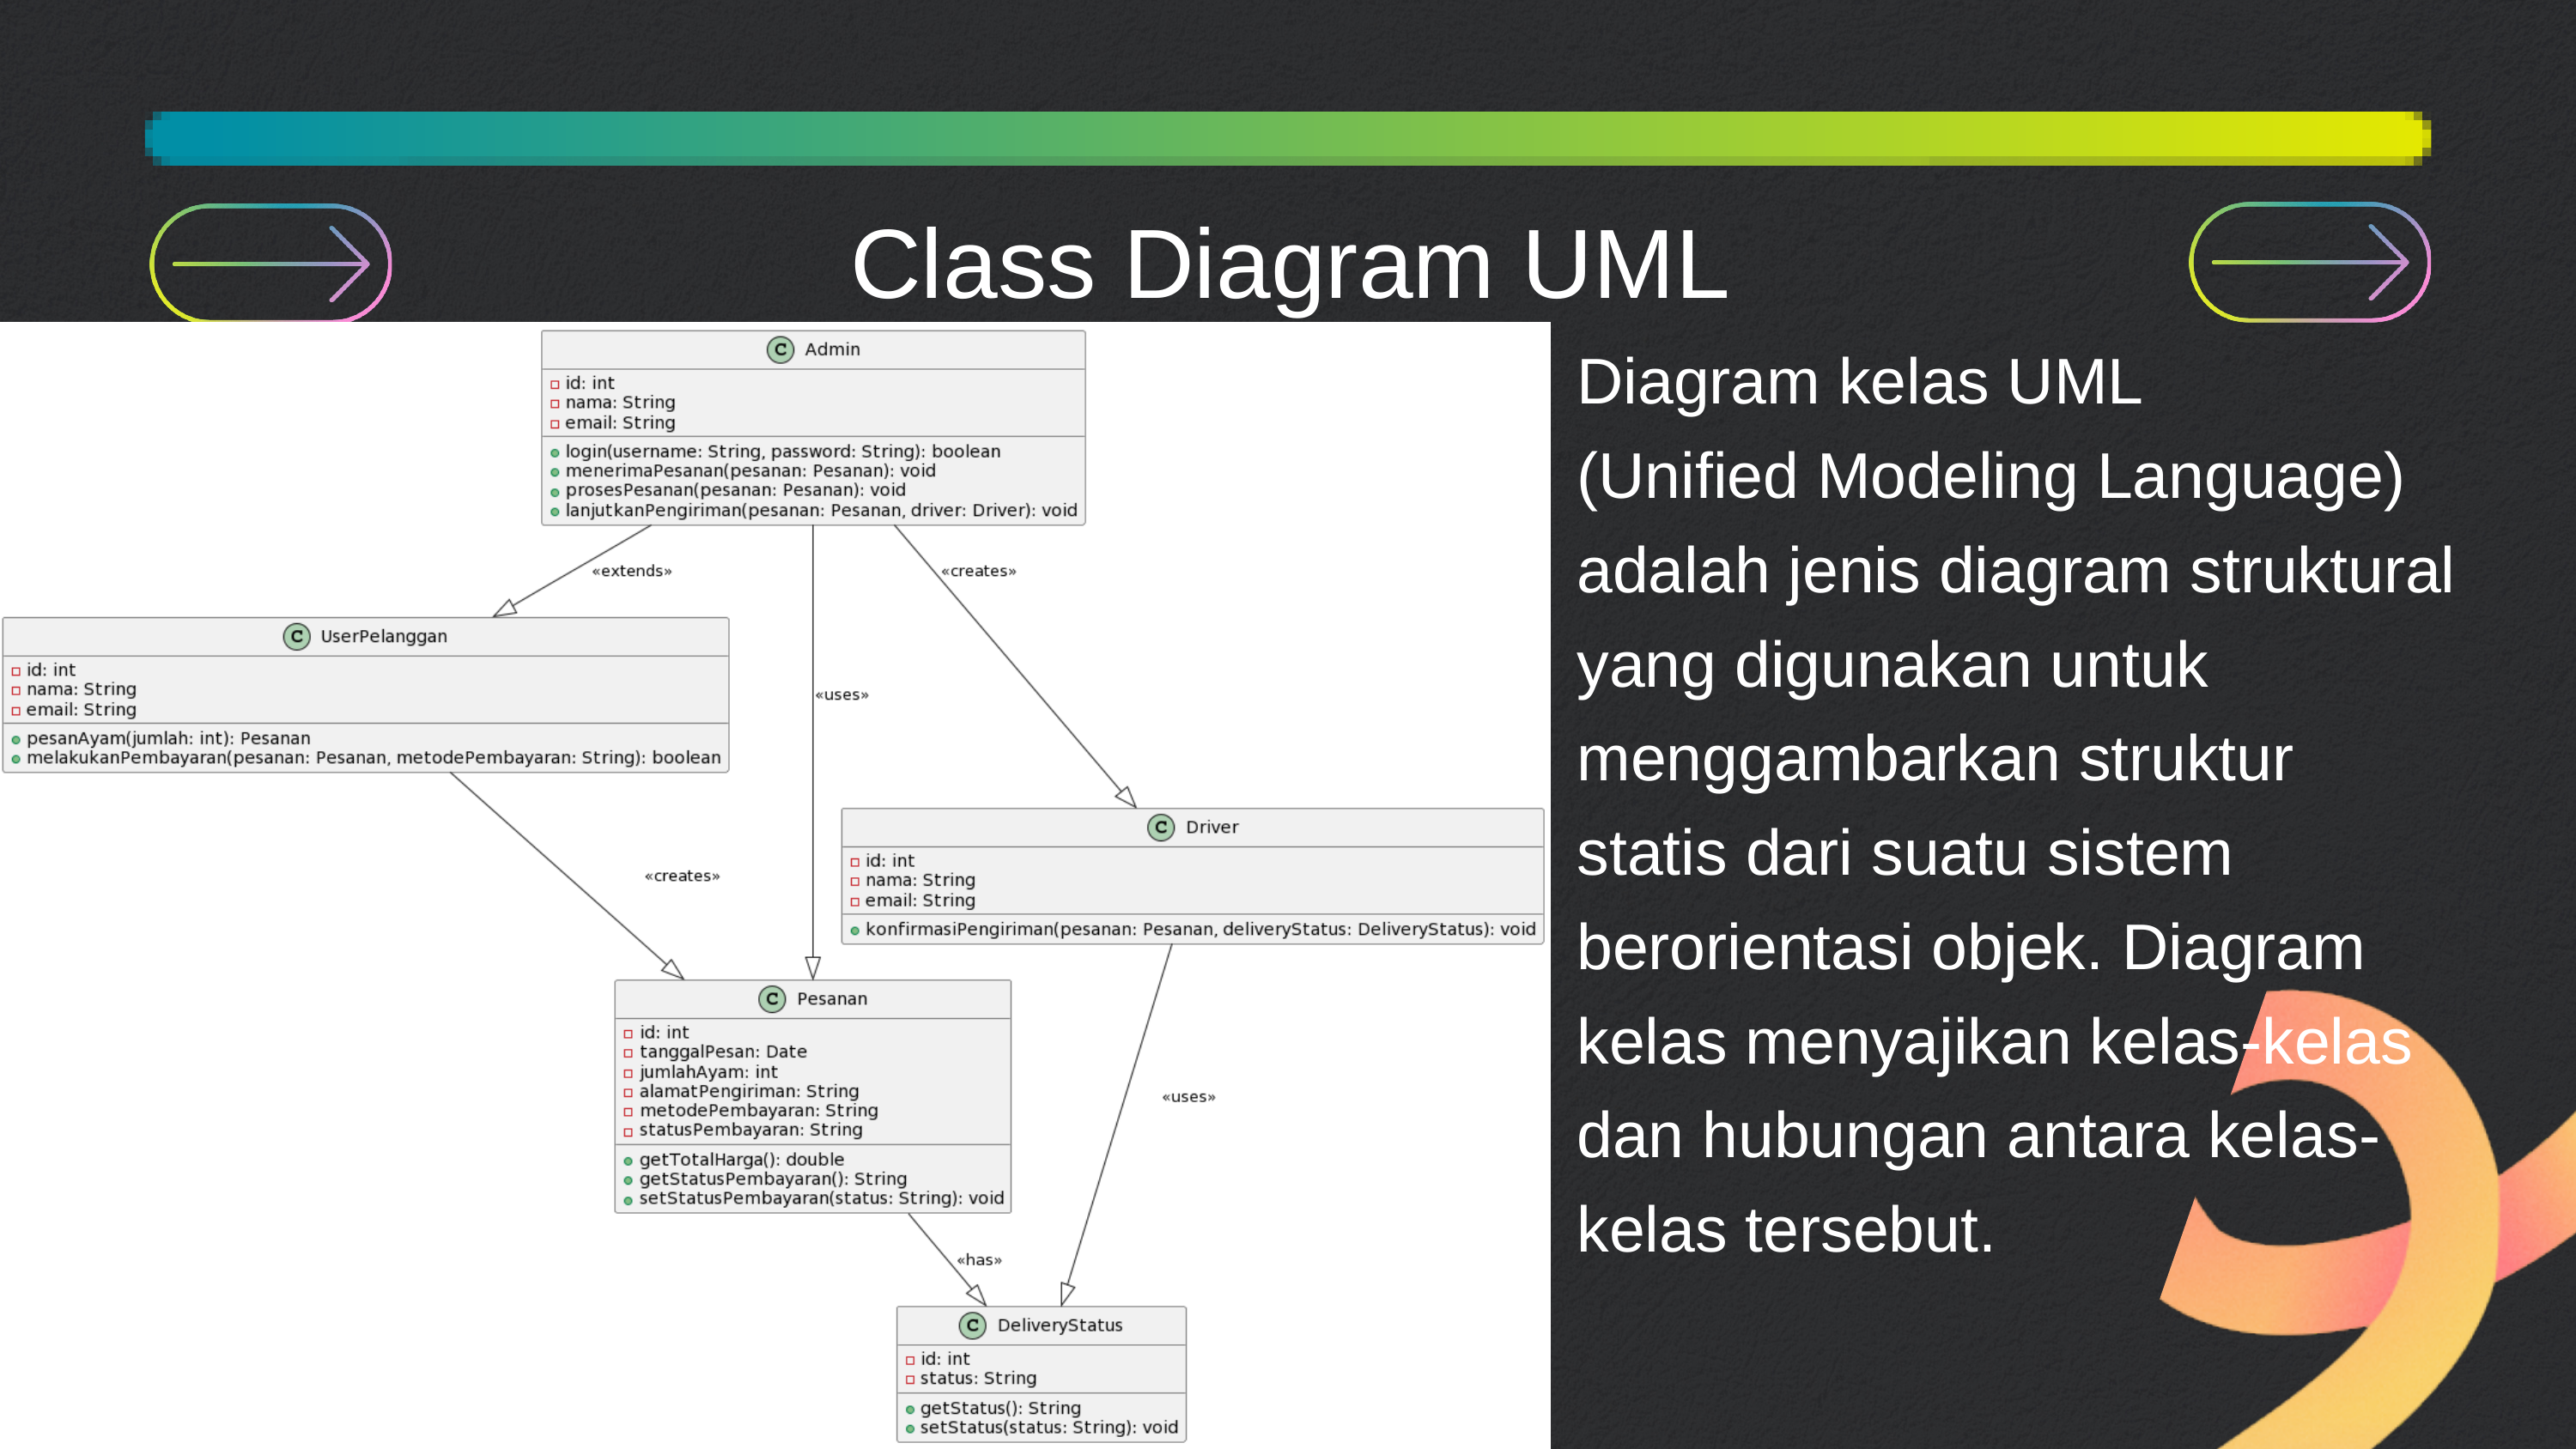

Class Diagram UML

Diagram kelas UML
(Unified Modeling Language)
adalah jenis diagram struktural yang digunakan untuk menggambarkan struktur statis dari suatu sistem berorientasi objek. Diagram kelas menyajikan kelas-kelas dan hubungan antara kelas-kelas tersebut.